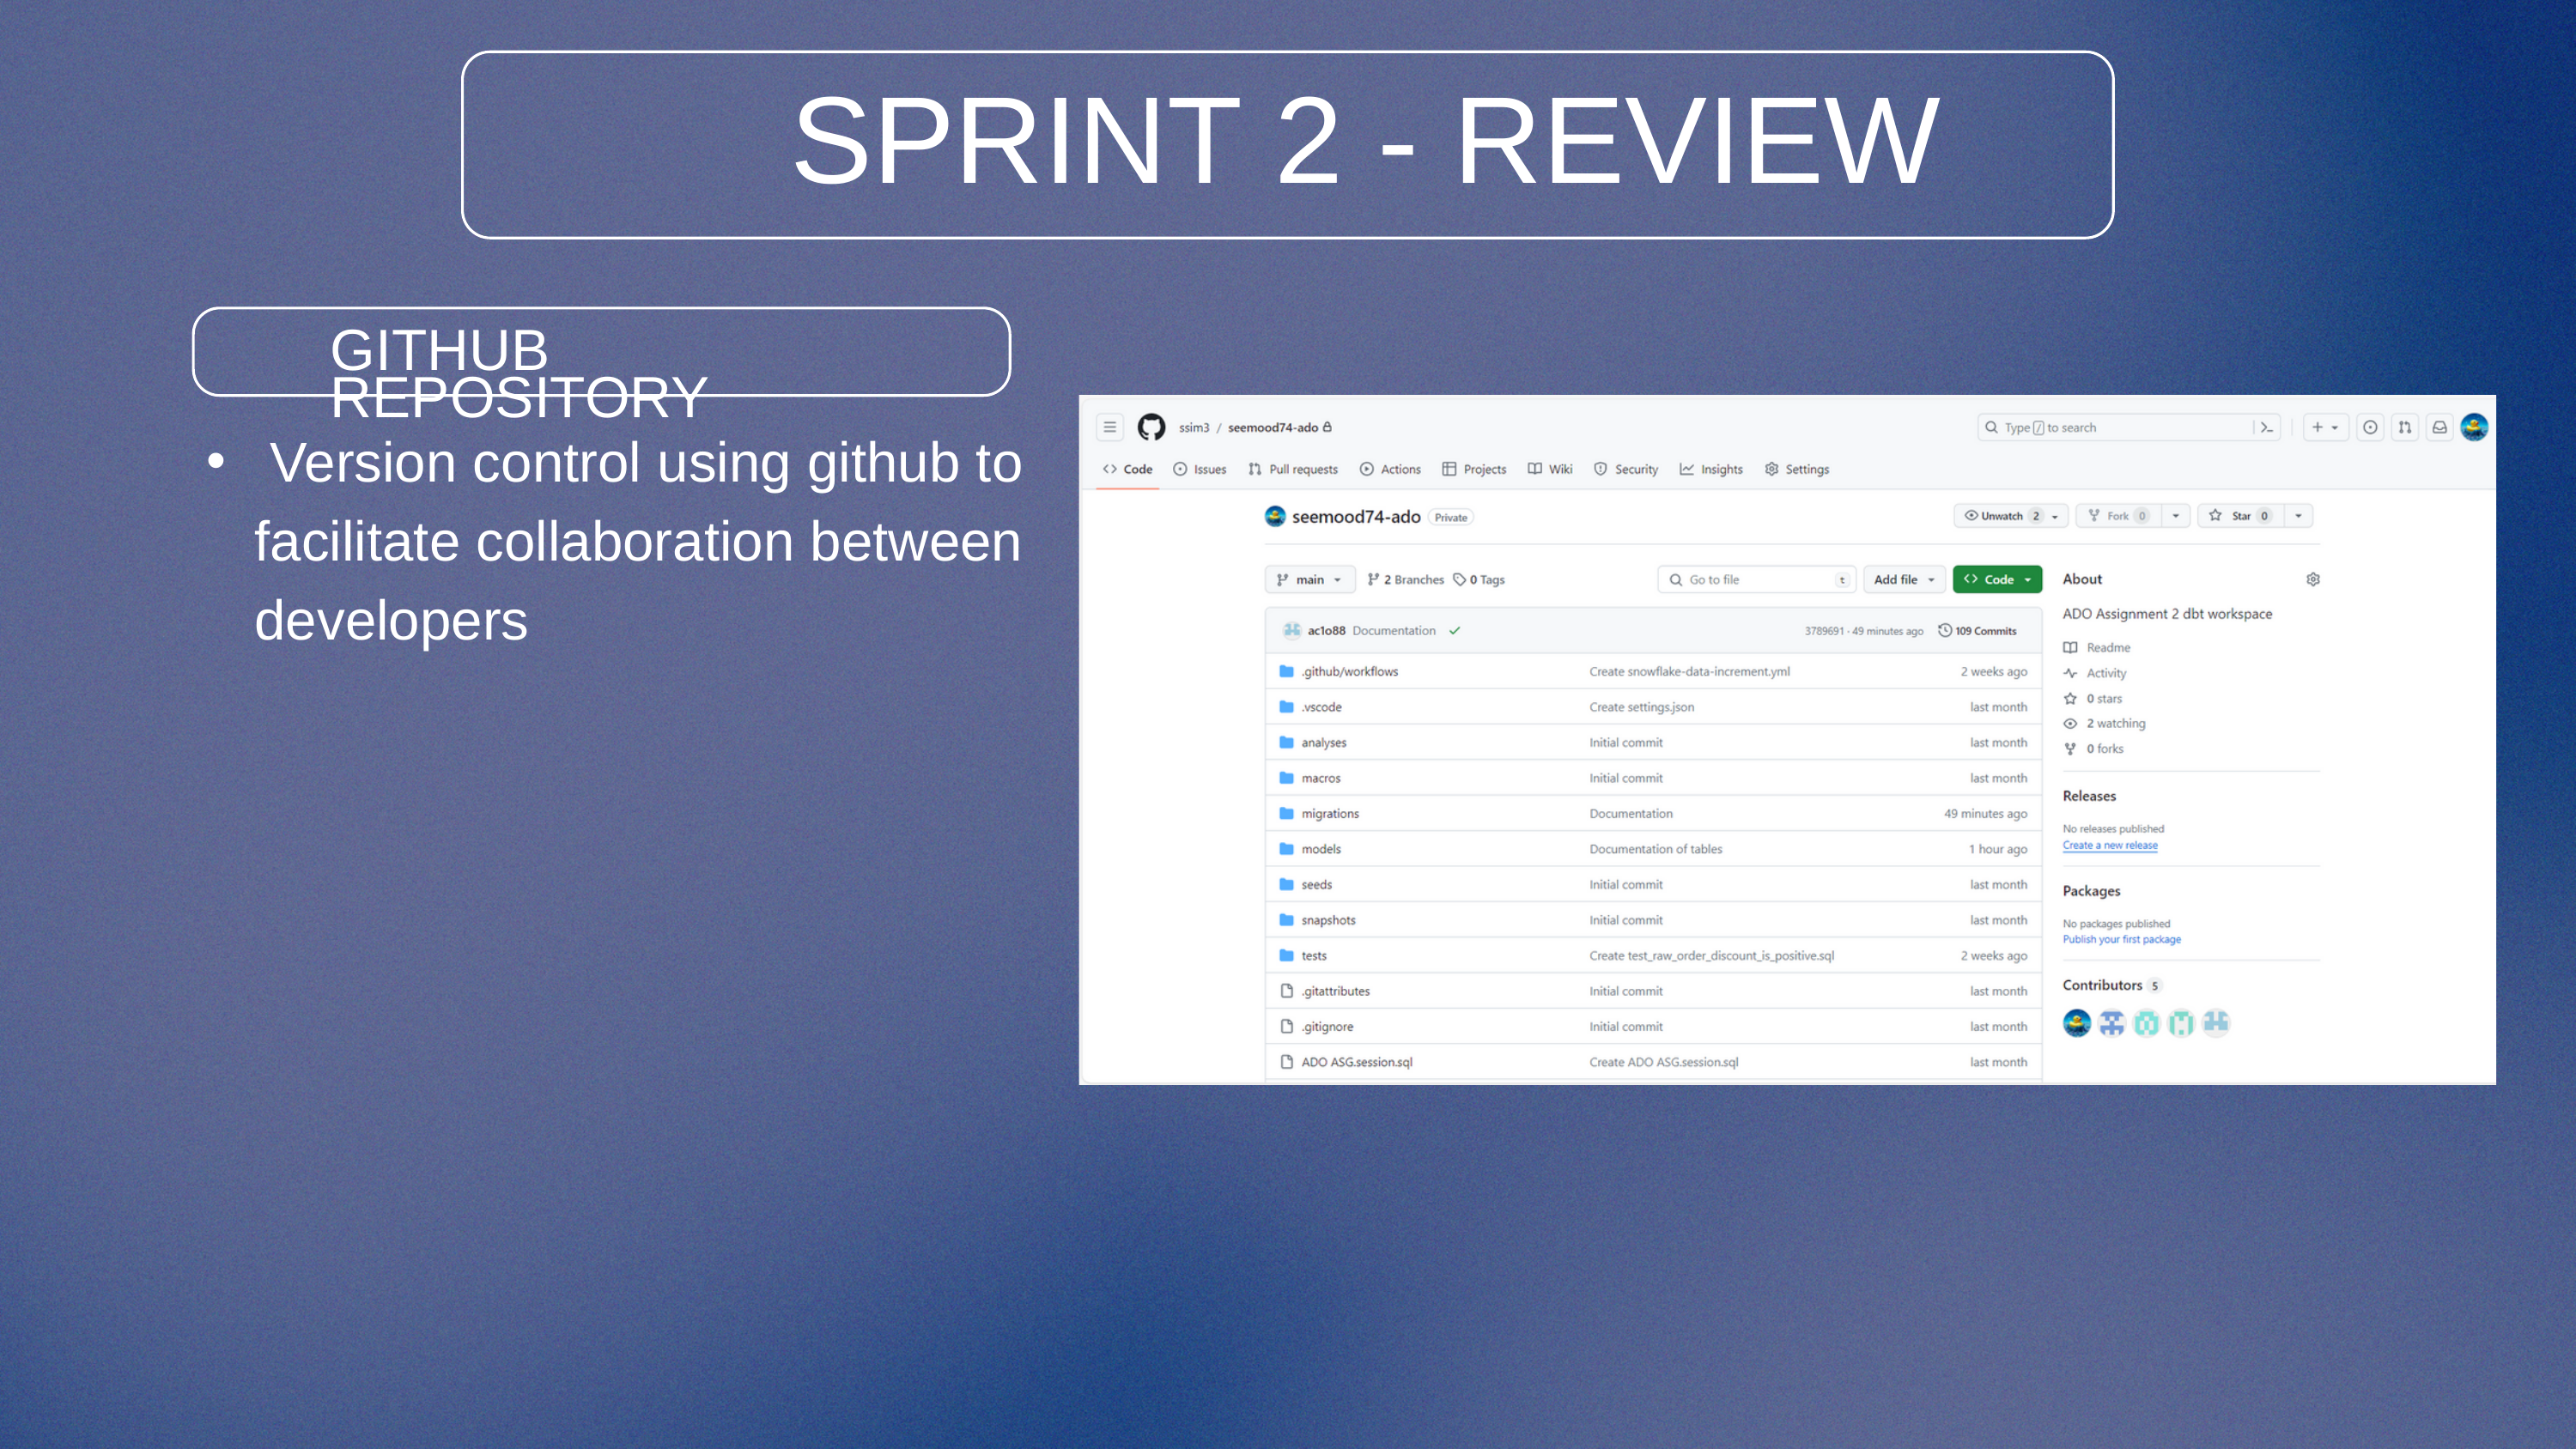

SPRINT 2 - REVIEW

GITHUB REPOSITORY

 Version control using github to facilitate collaboration between developers